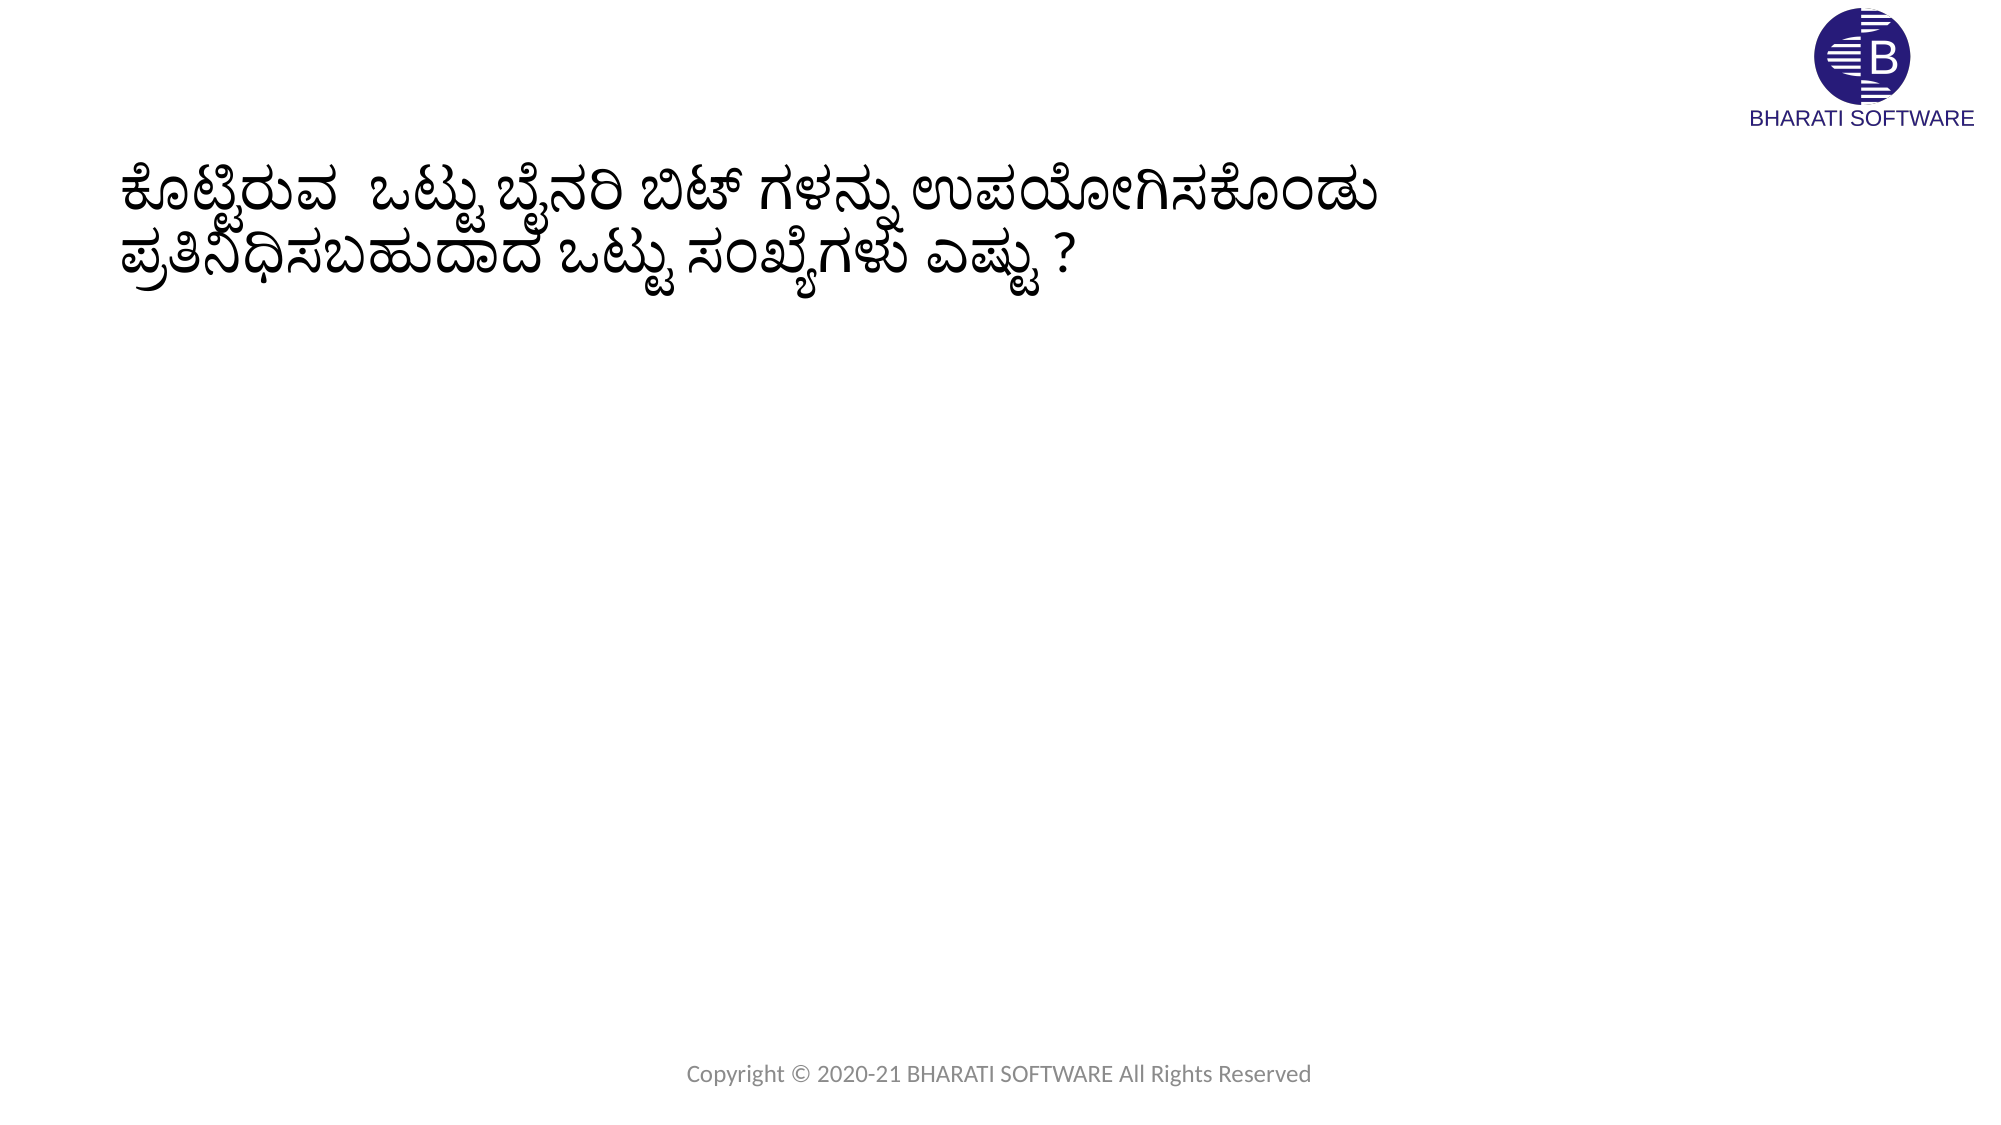

ಕೊಟ್ಟಿರುವ  ಒಟ್ಟು ಬೈನರಿ ಬಿಟ್ ಗಳನ್ನು ಉಪಯೋಗಿಸಕೊಂಡು  ಪ್ರತಿನಿಧಿಸಬಹುದಾದ ಒಟ್ಟು ಸಂಖ್ಯೆಗಳು ಎಷ್ಟು ?
Copyright © 2020-21 BHARATI SOFTWARE All Rights Reserved